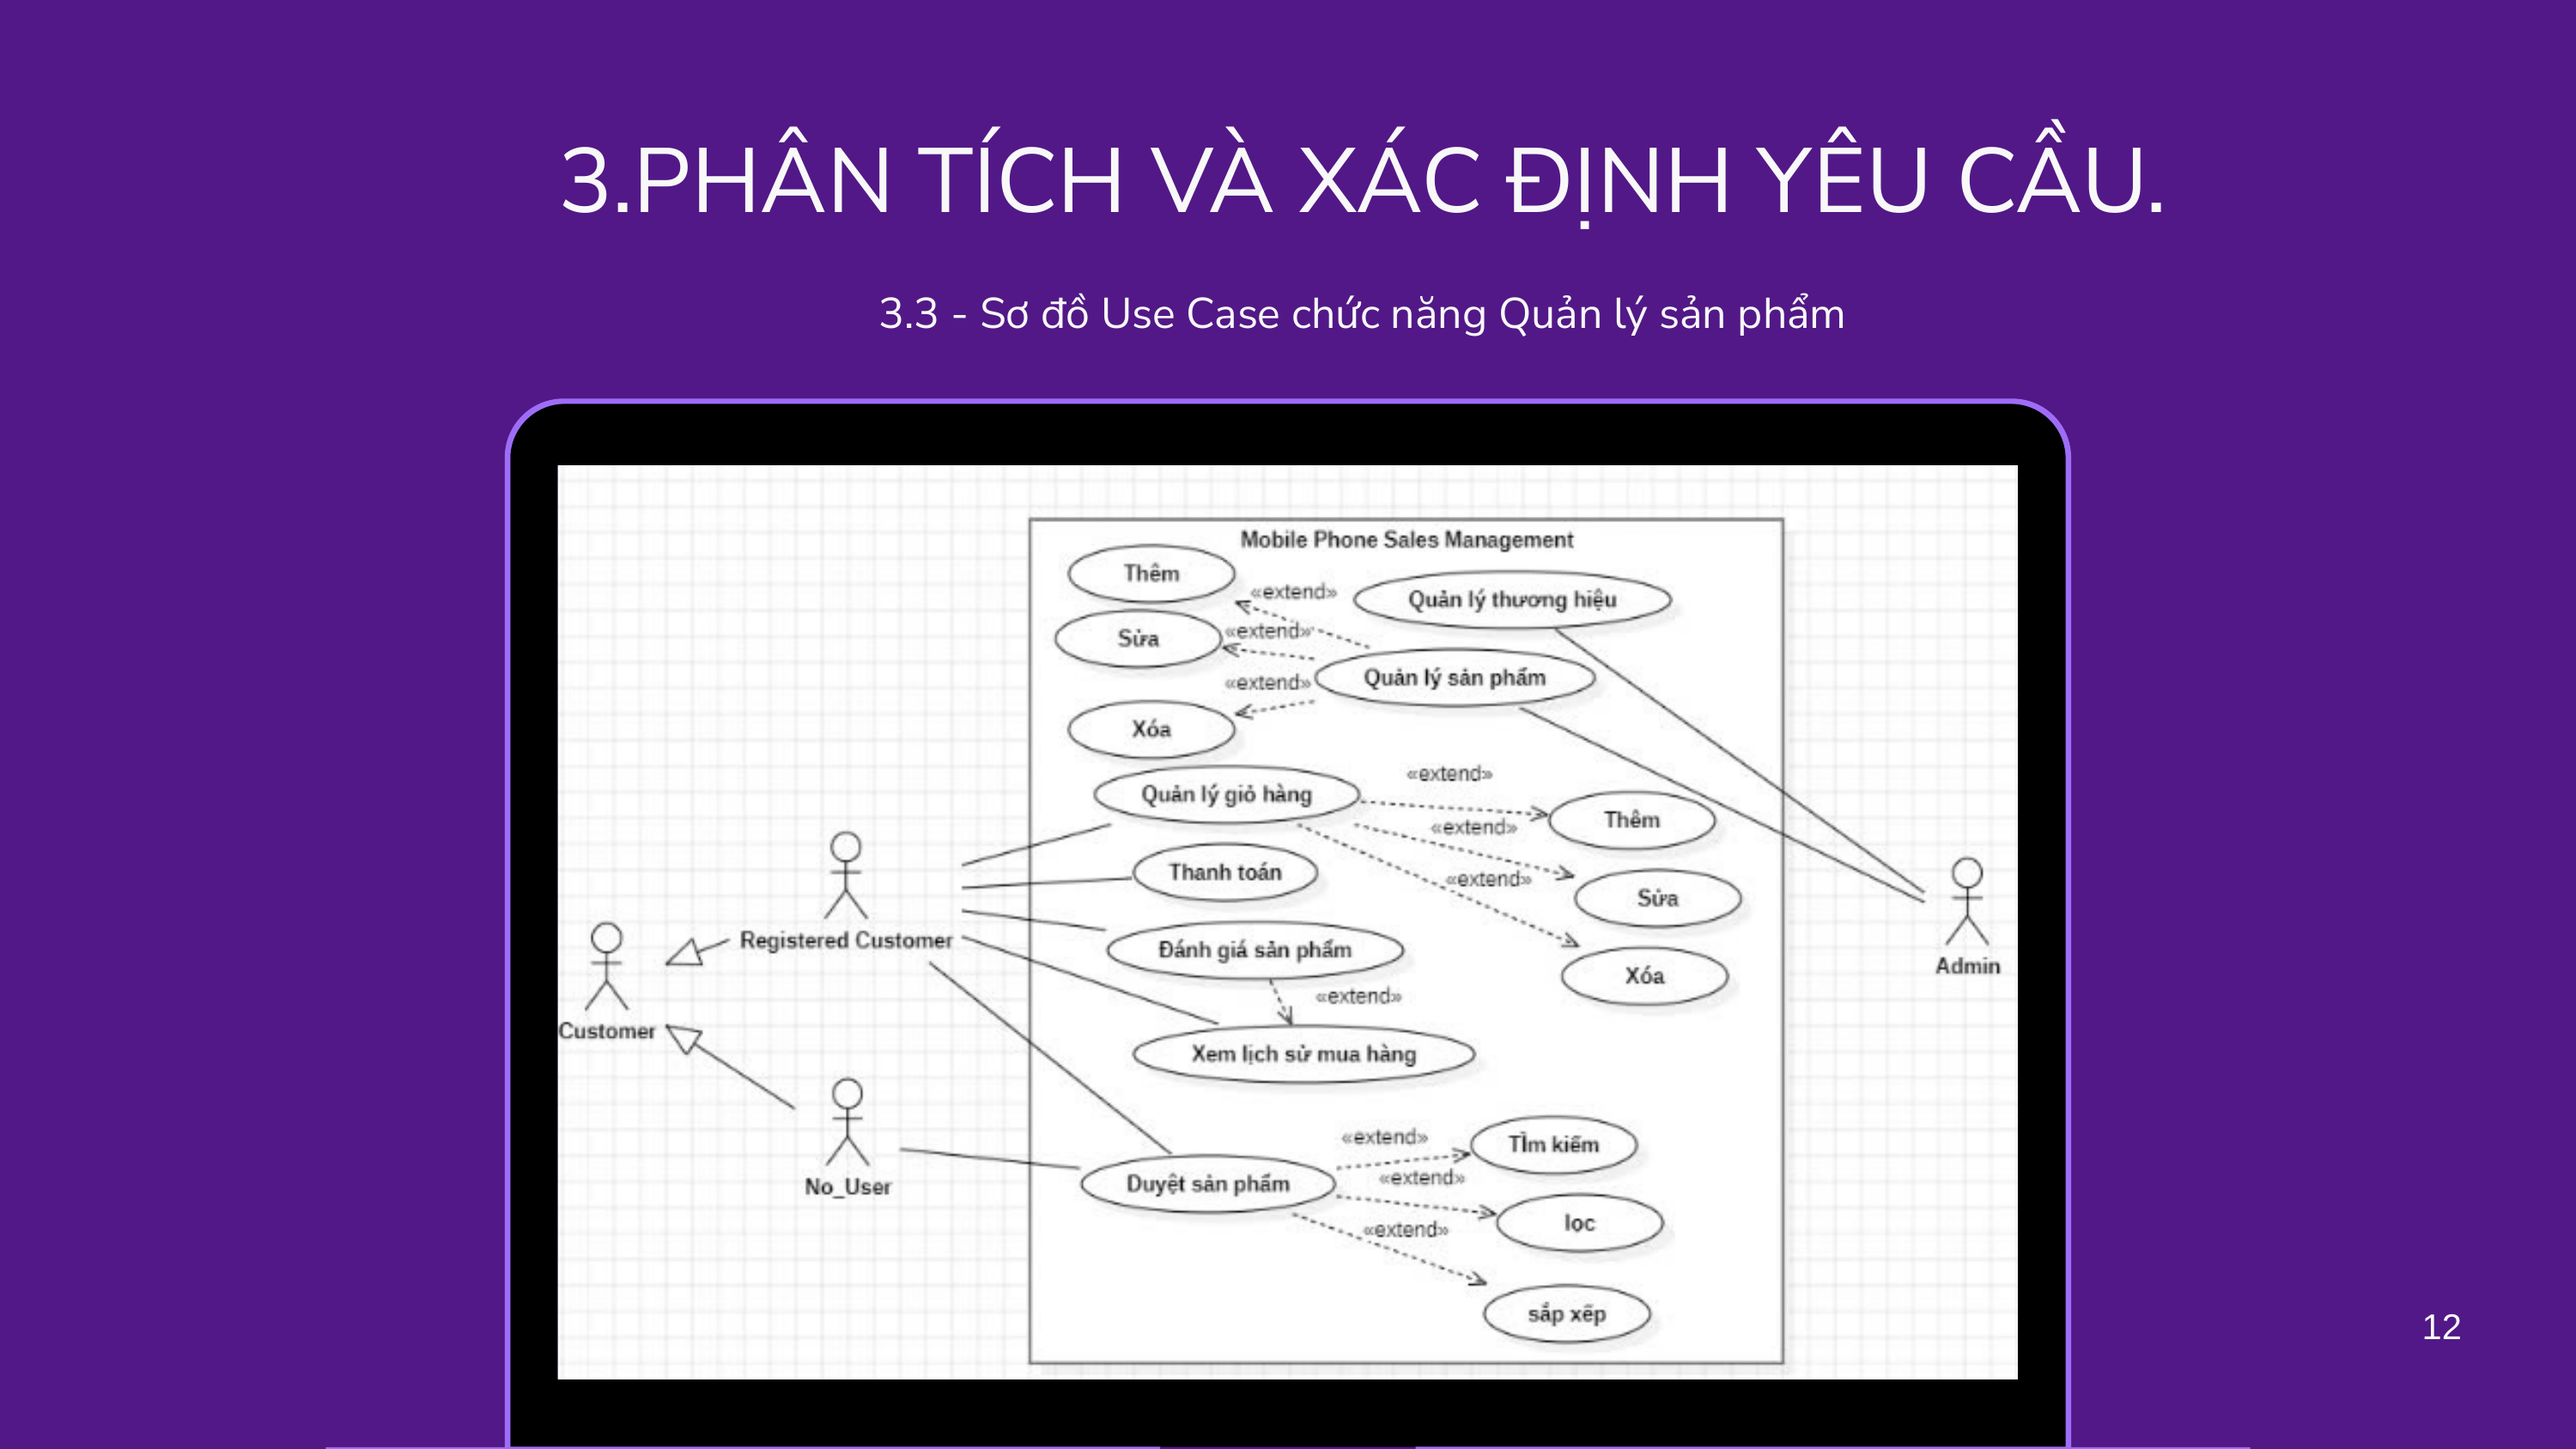

3.PHÂN TÍCH VÀ XÁC ĐỊNH YÊU CẦU.
3.3 - Sơ đồ Use Case chức năng Quản lý sản phẩm

12